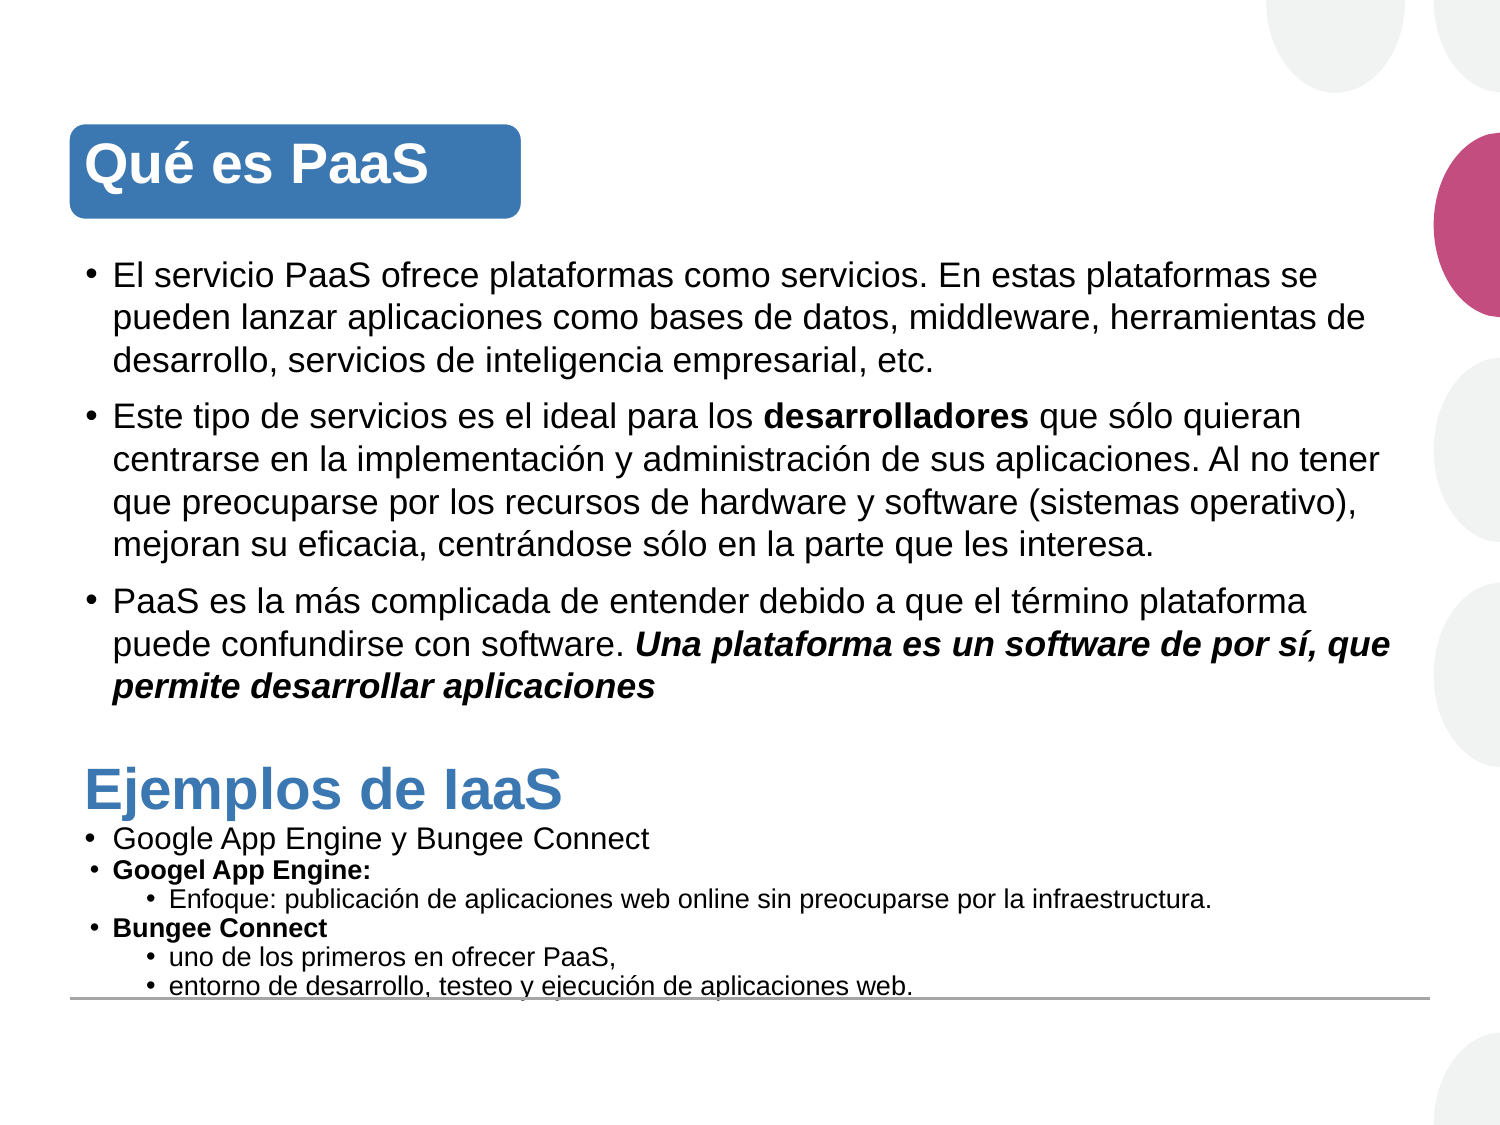

# Qué es PaaS
El servicio PaaS ofrece plataformas como servicios. En estas plataformas se pueden lanzar aplicaciones como bases de datos, middleware, herramientas de desarrollo, servicios de inteligencia empresarial, etc.
Este tipo de servicios es el ideal para los desarrolladores que sólo quieran centrarse en la implementación y administración de sus aplicaciones. Al no tener que preocuparse por los recursos de hardware y software (sistemas operativo), mejoran su eficacia, centrándose sólo en la parte que les interesa.
PaaS es la más complicada de entender debido a que el término plataforma puede confundirse con software. Una plataforma es un software de por sí, que permite desarrollar aplicaciones

Ejemplos de IaaS
Google App Engine y Bungee Connect
Googel App Engine:
Enfoque: publicación de aplicaciones web online sin preocuparse por la infraestructura.
Bungee Connect
uno de los primeros en ofrecer PaaS,
entorno de desarrollo, testeo y ejecución de aplicaciones web.